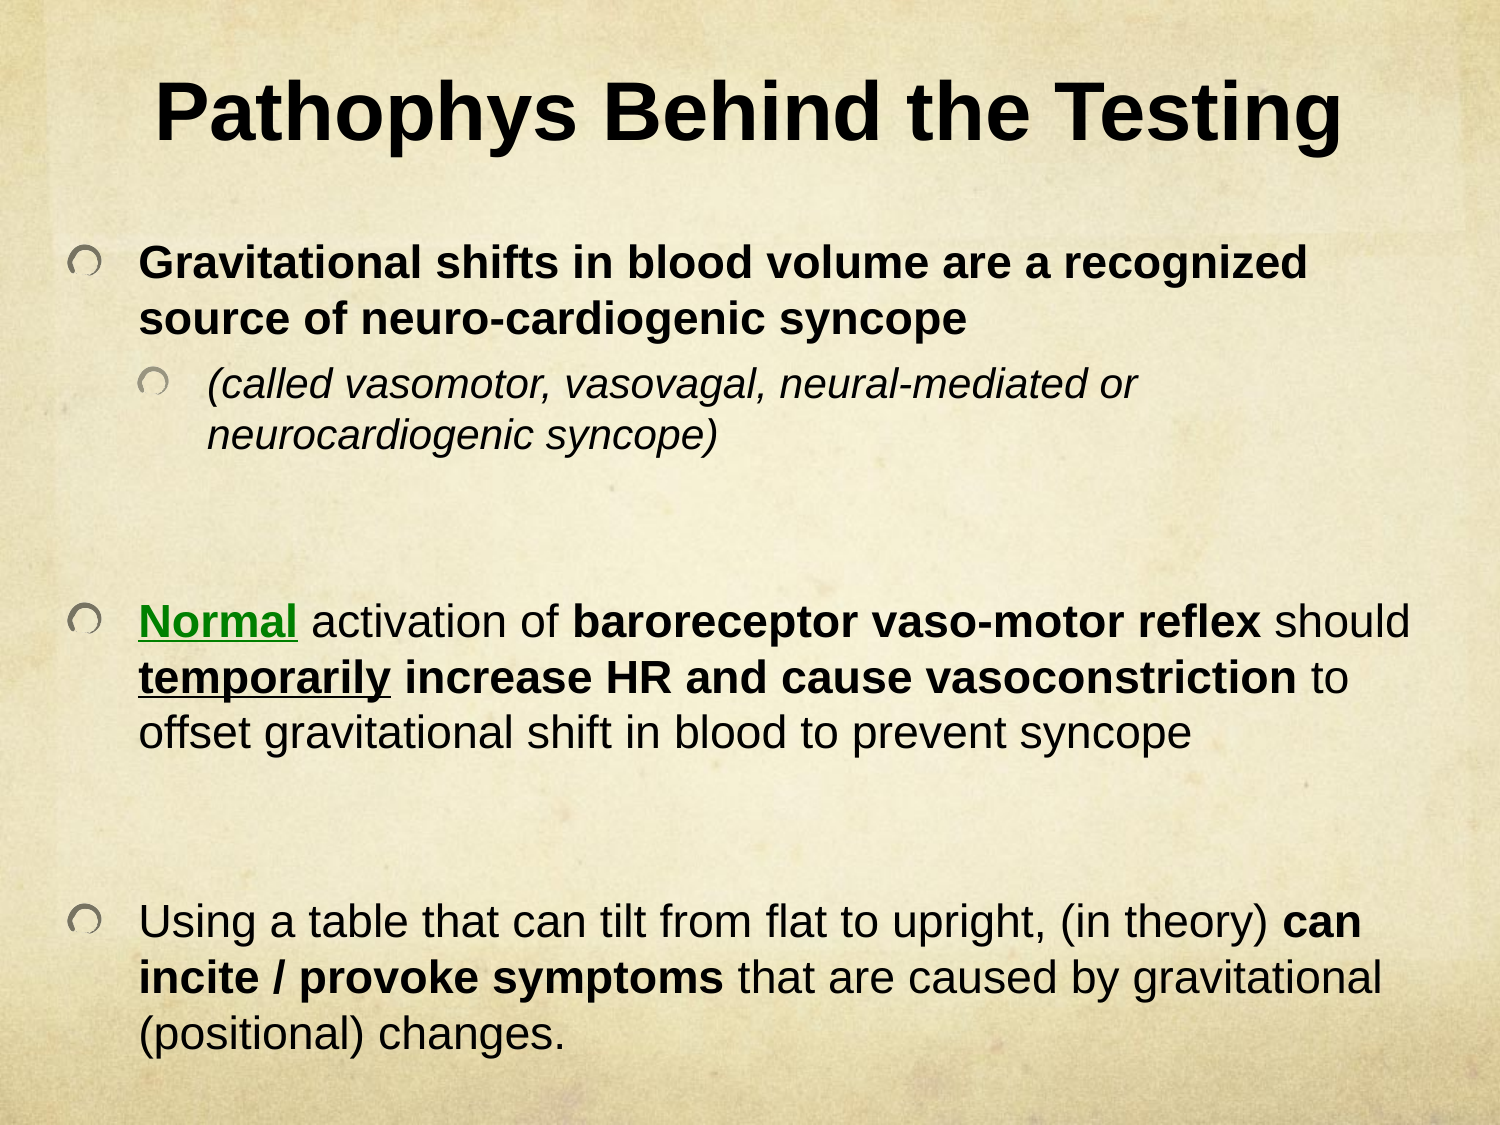

# Pathophys Behind the Testing
Gravitational shifts in blood volume are a recognized source of neuro-cardiogenic syncope
(called vasomotor, vasovagal, neural-mediated or neurocardiogenic syncope)

Normal activation of baroreceptor vaso-motor reflex should temporarily increase HR and cause vasoconstriction to offset gravitational shift in blood to prevent syncope

Using a table that can tilt from flat to upright, (in theory) can incite / provoke symptoms that are caused by gravitational (positional) changes.